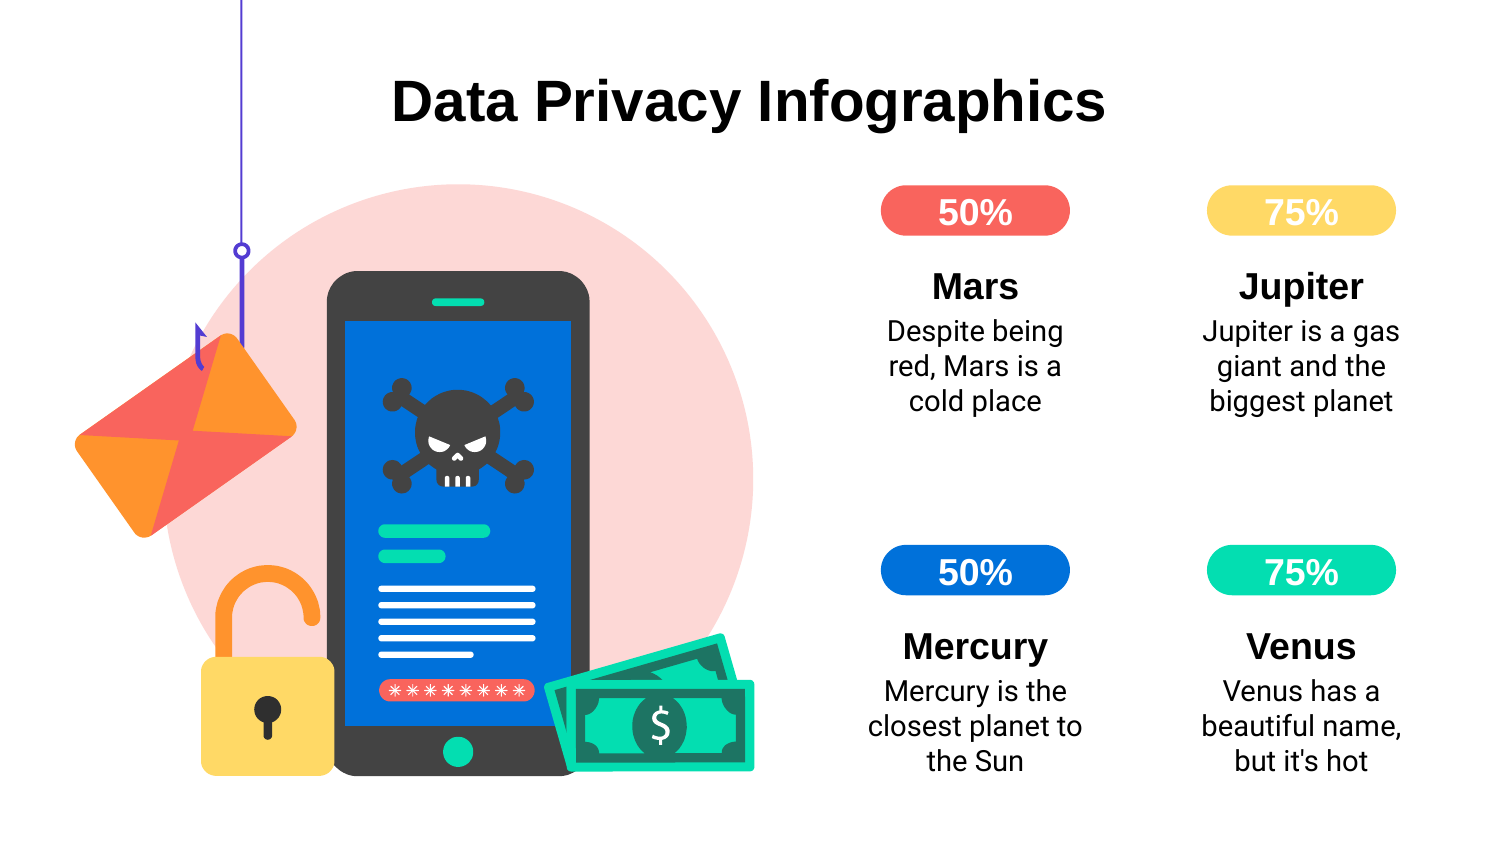

# Data Privacy Infographics
50%
Mars
Despite being red, Mars is a cold place
75%
Jupiter
Jupiter is a gas giant and the biggest planet
50%
Mercury
Mercury is the closest planet to the Sun
75%
Venus
Venus has a beautiful name, but it's hot